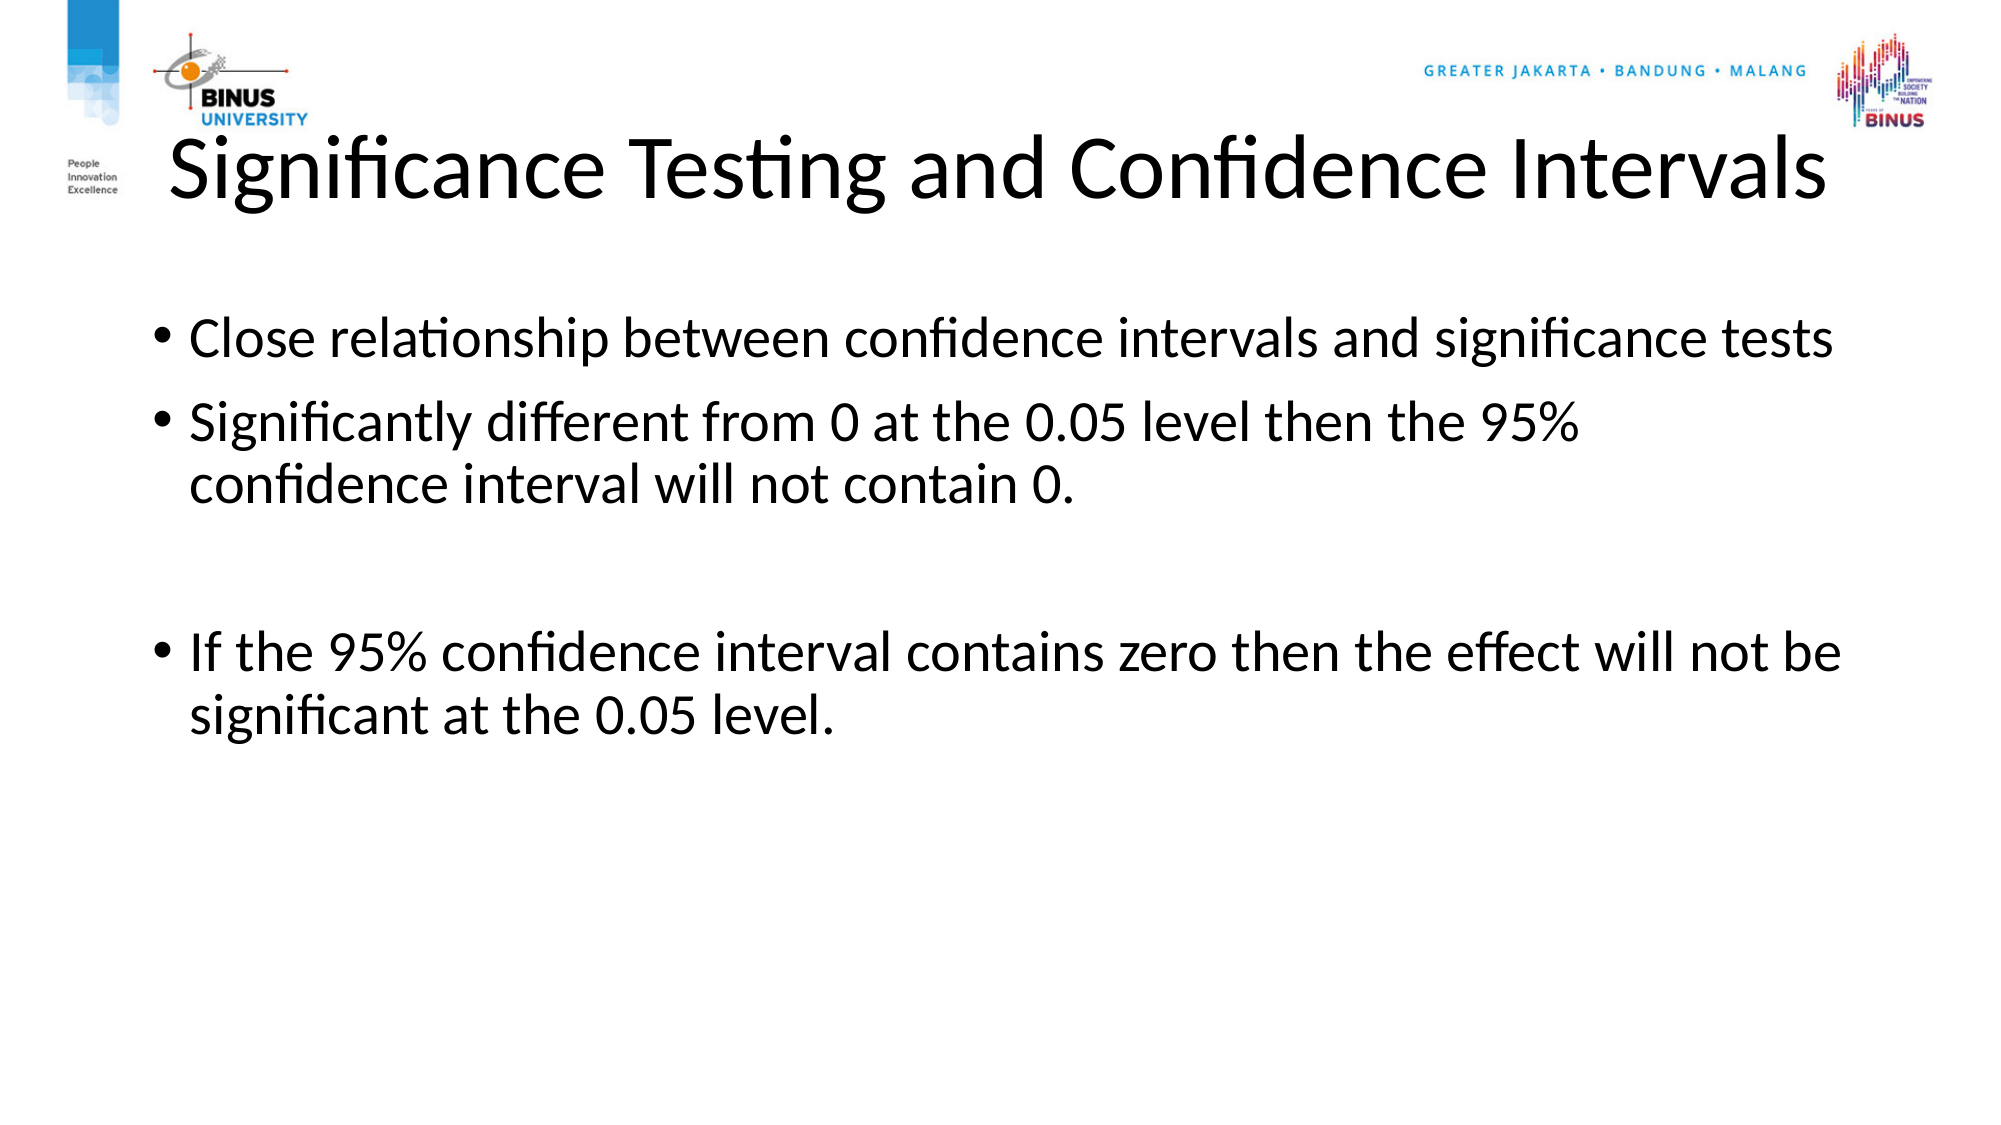

# Significance Testing and Confidence Intervals
Close relationship between confidence intervals and significance tests
Significantly different from 0 at the 0.05 level then the 95% confidence interval will not contain 0.

If the 95% confidence interval contains zero then the effect will not be significant at the 0.05 level.